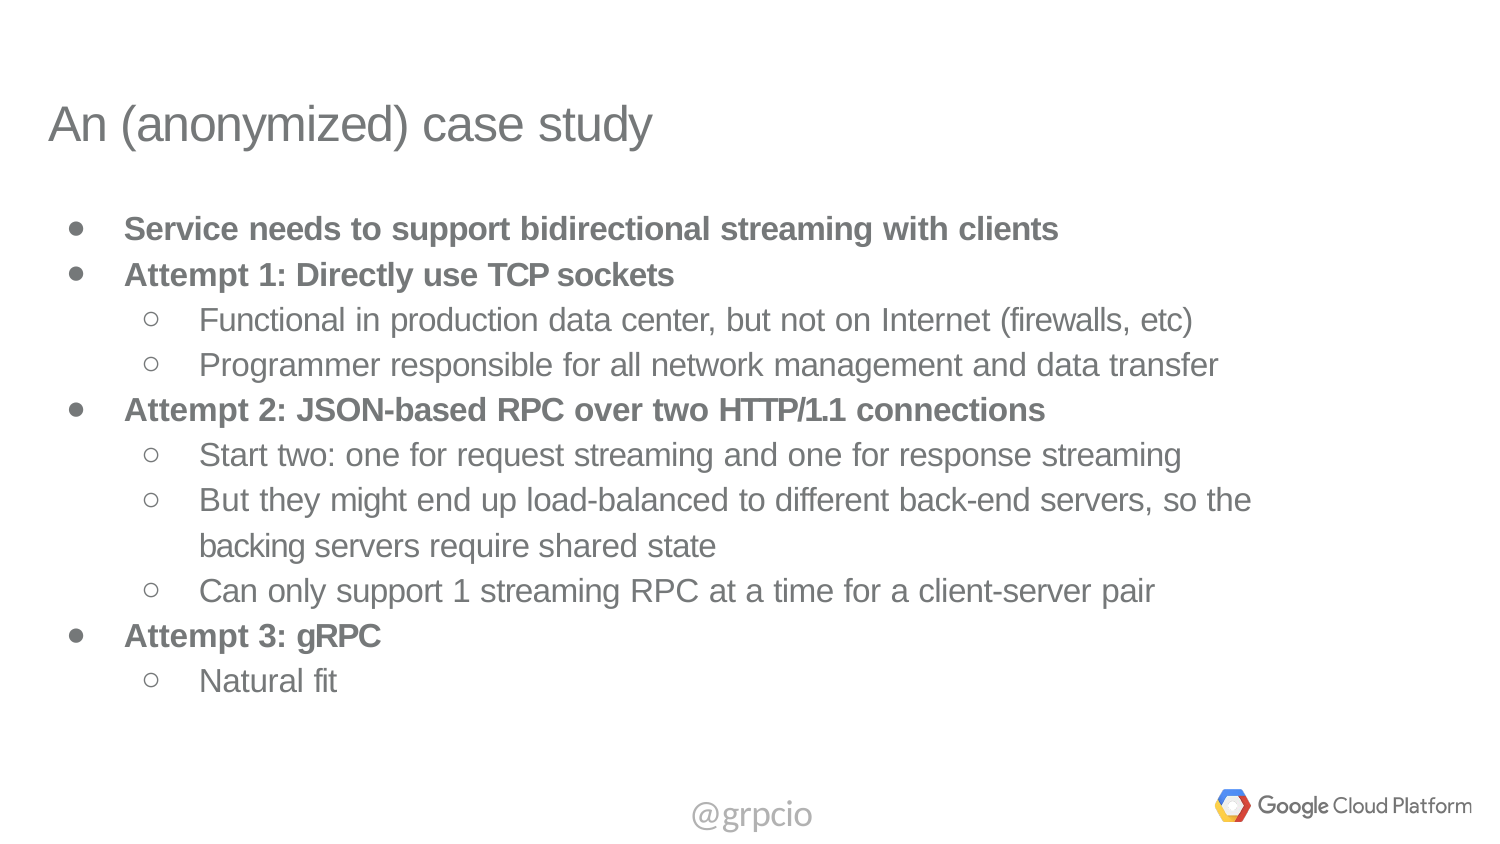

# An (anonymized) case study
Service needs to support bidirectional streaming with clients
Attempt 1: Directly use TCP sockets
Functional in production data center, but not on Internet (firewalls, etc)
Programmer responsible for all network management and data transfer
Attempt 2: JSON-based RPC over two HTTP/1.1 connections
Start two: one for request streaming and one for response streaming
But they might end up load-balanced to different back-end servers, so the  backing servers require shared state
Can only support 1 streaming RPC at a time for a client-server pair
Attempt 3: gRPC
Natural fit
@grpcio